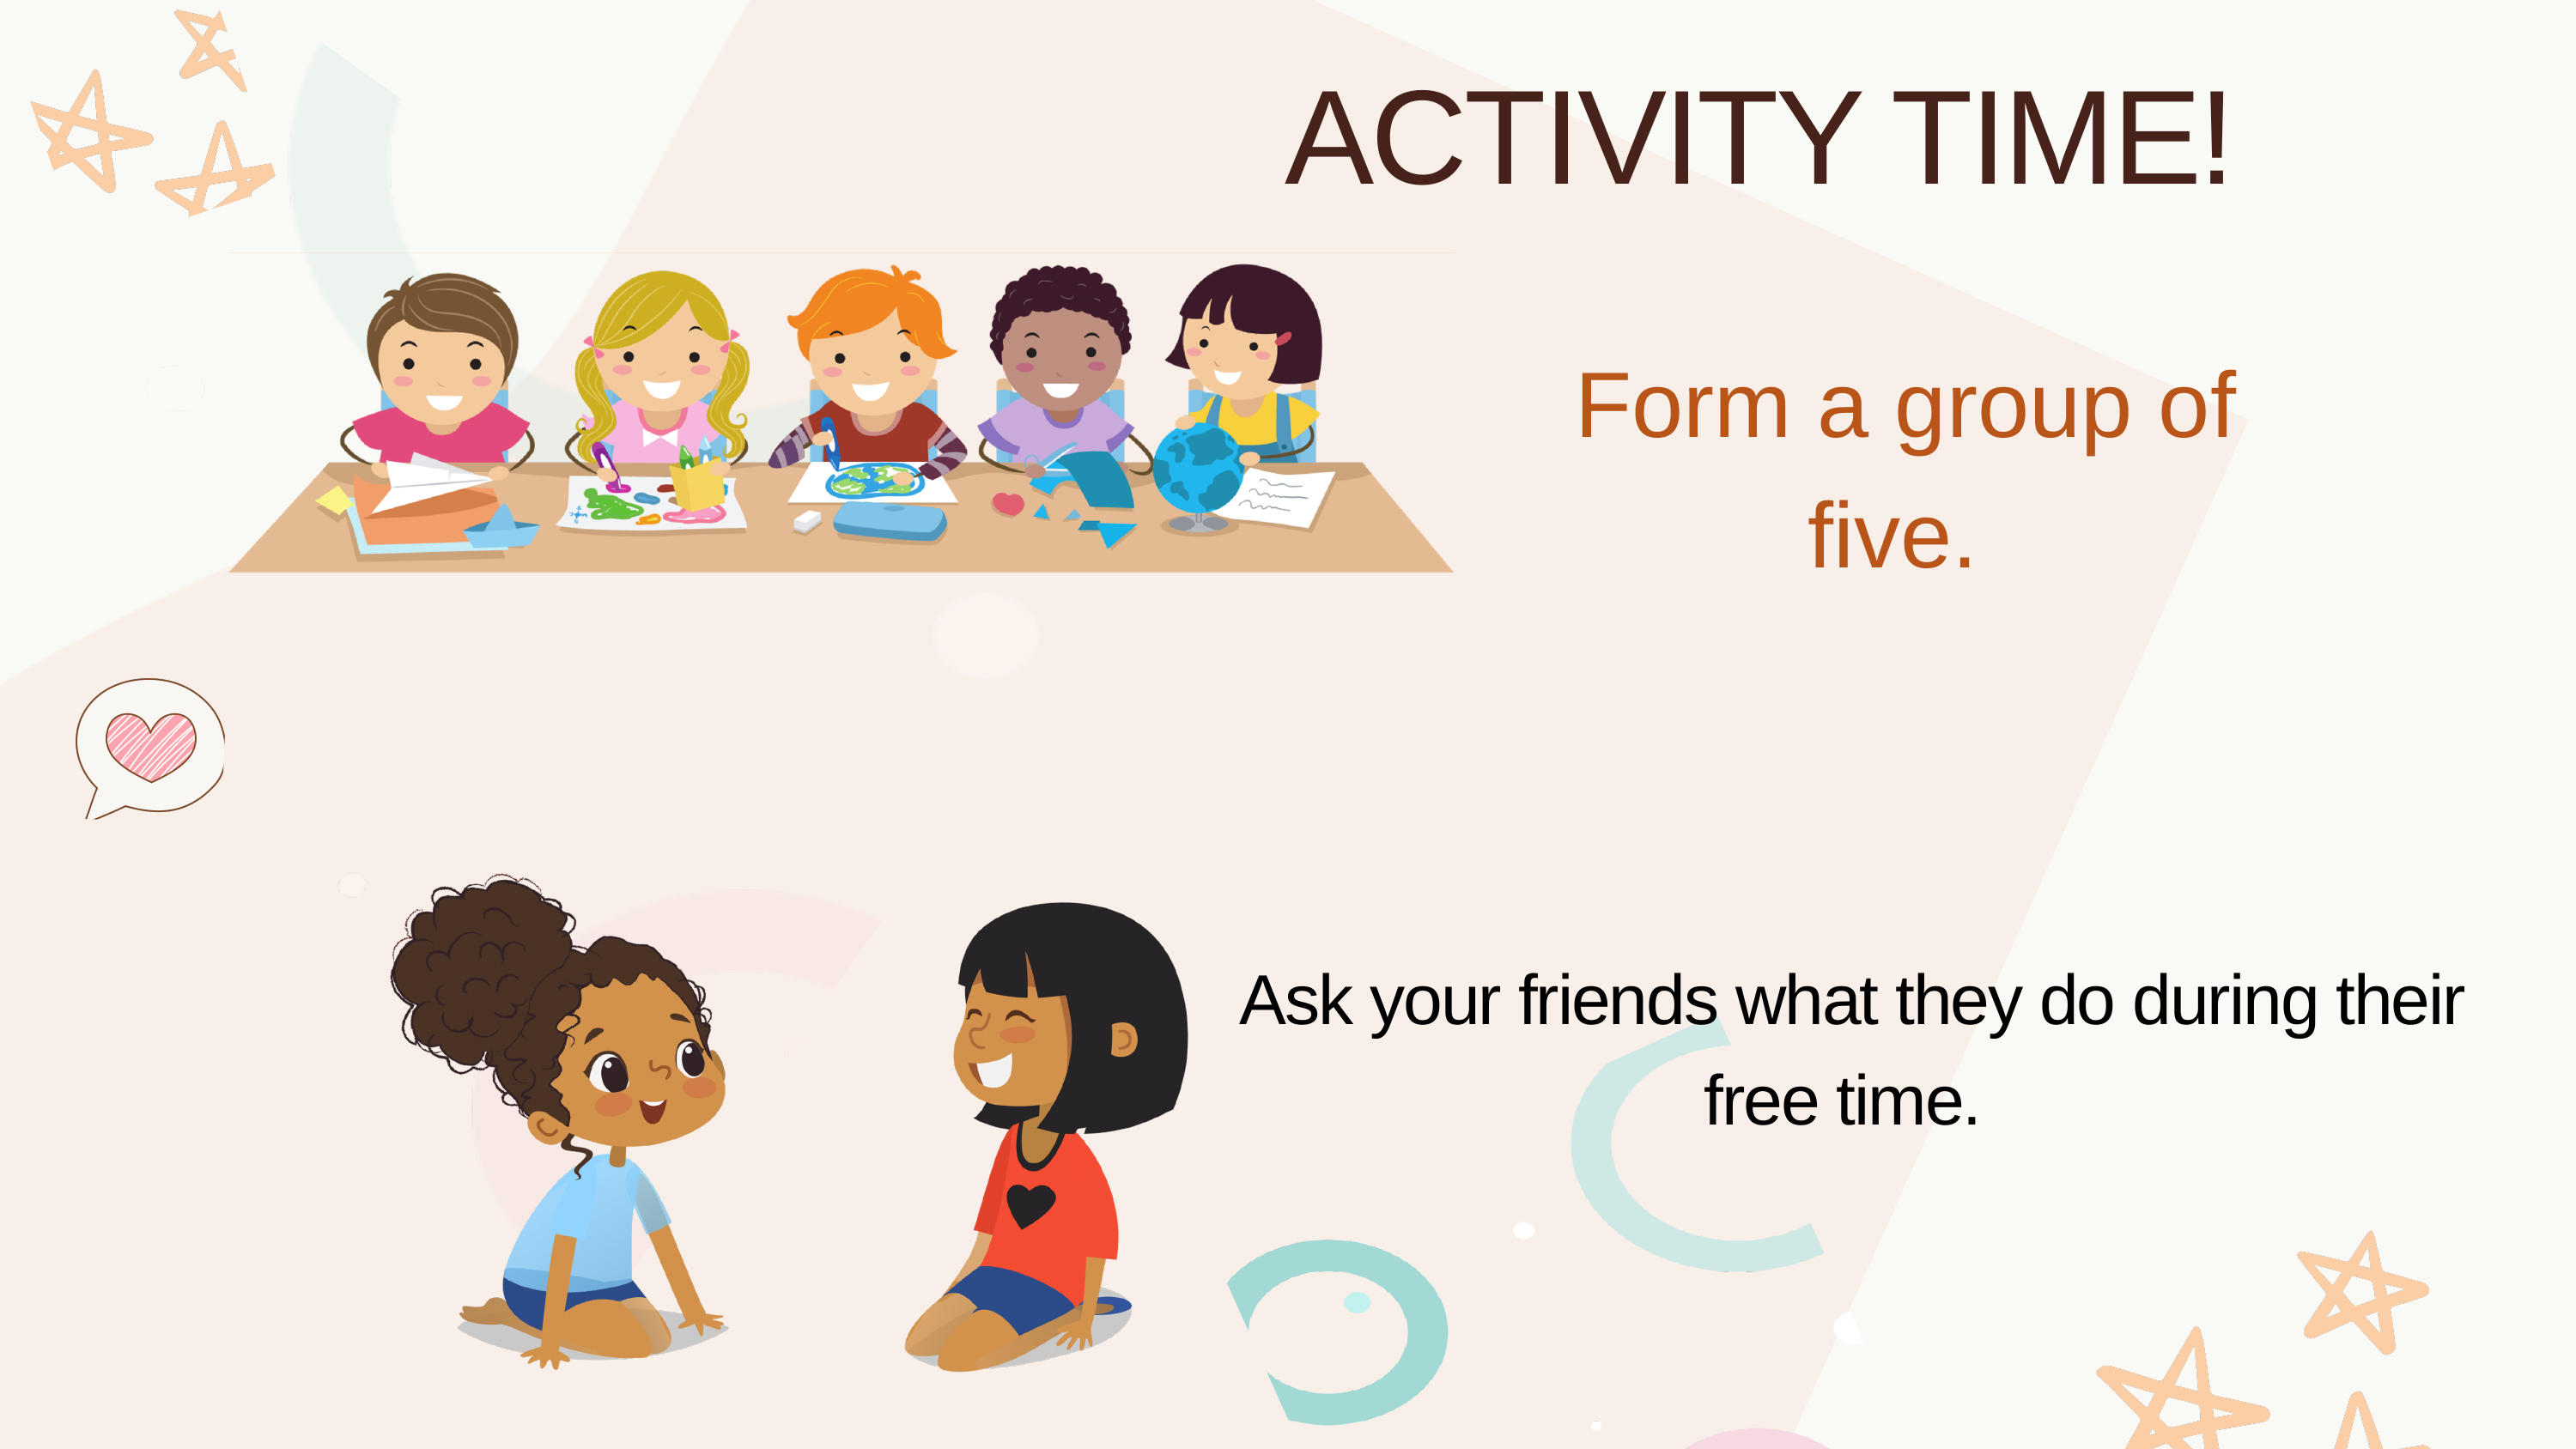

ACTIVITY TIME!

Form a group of five.

Ask your friends what they do during their free time.